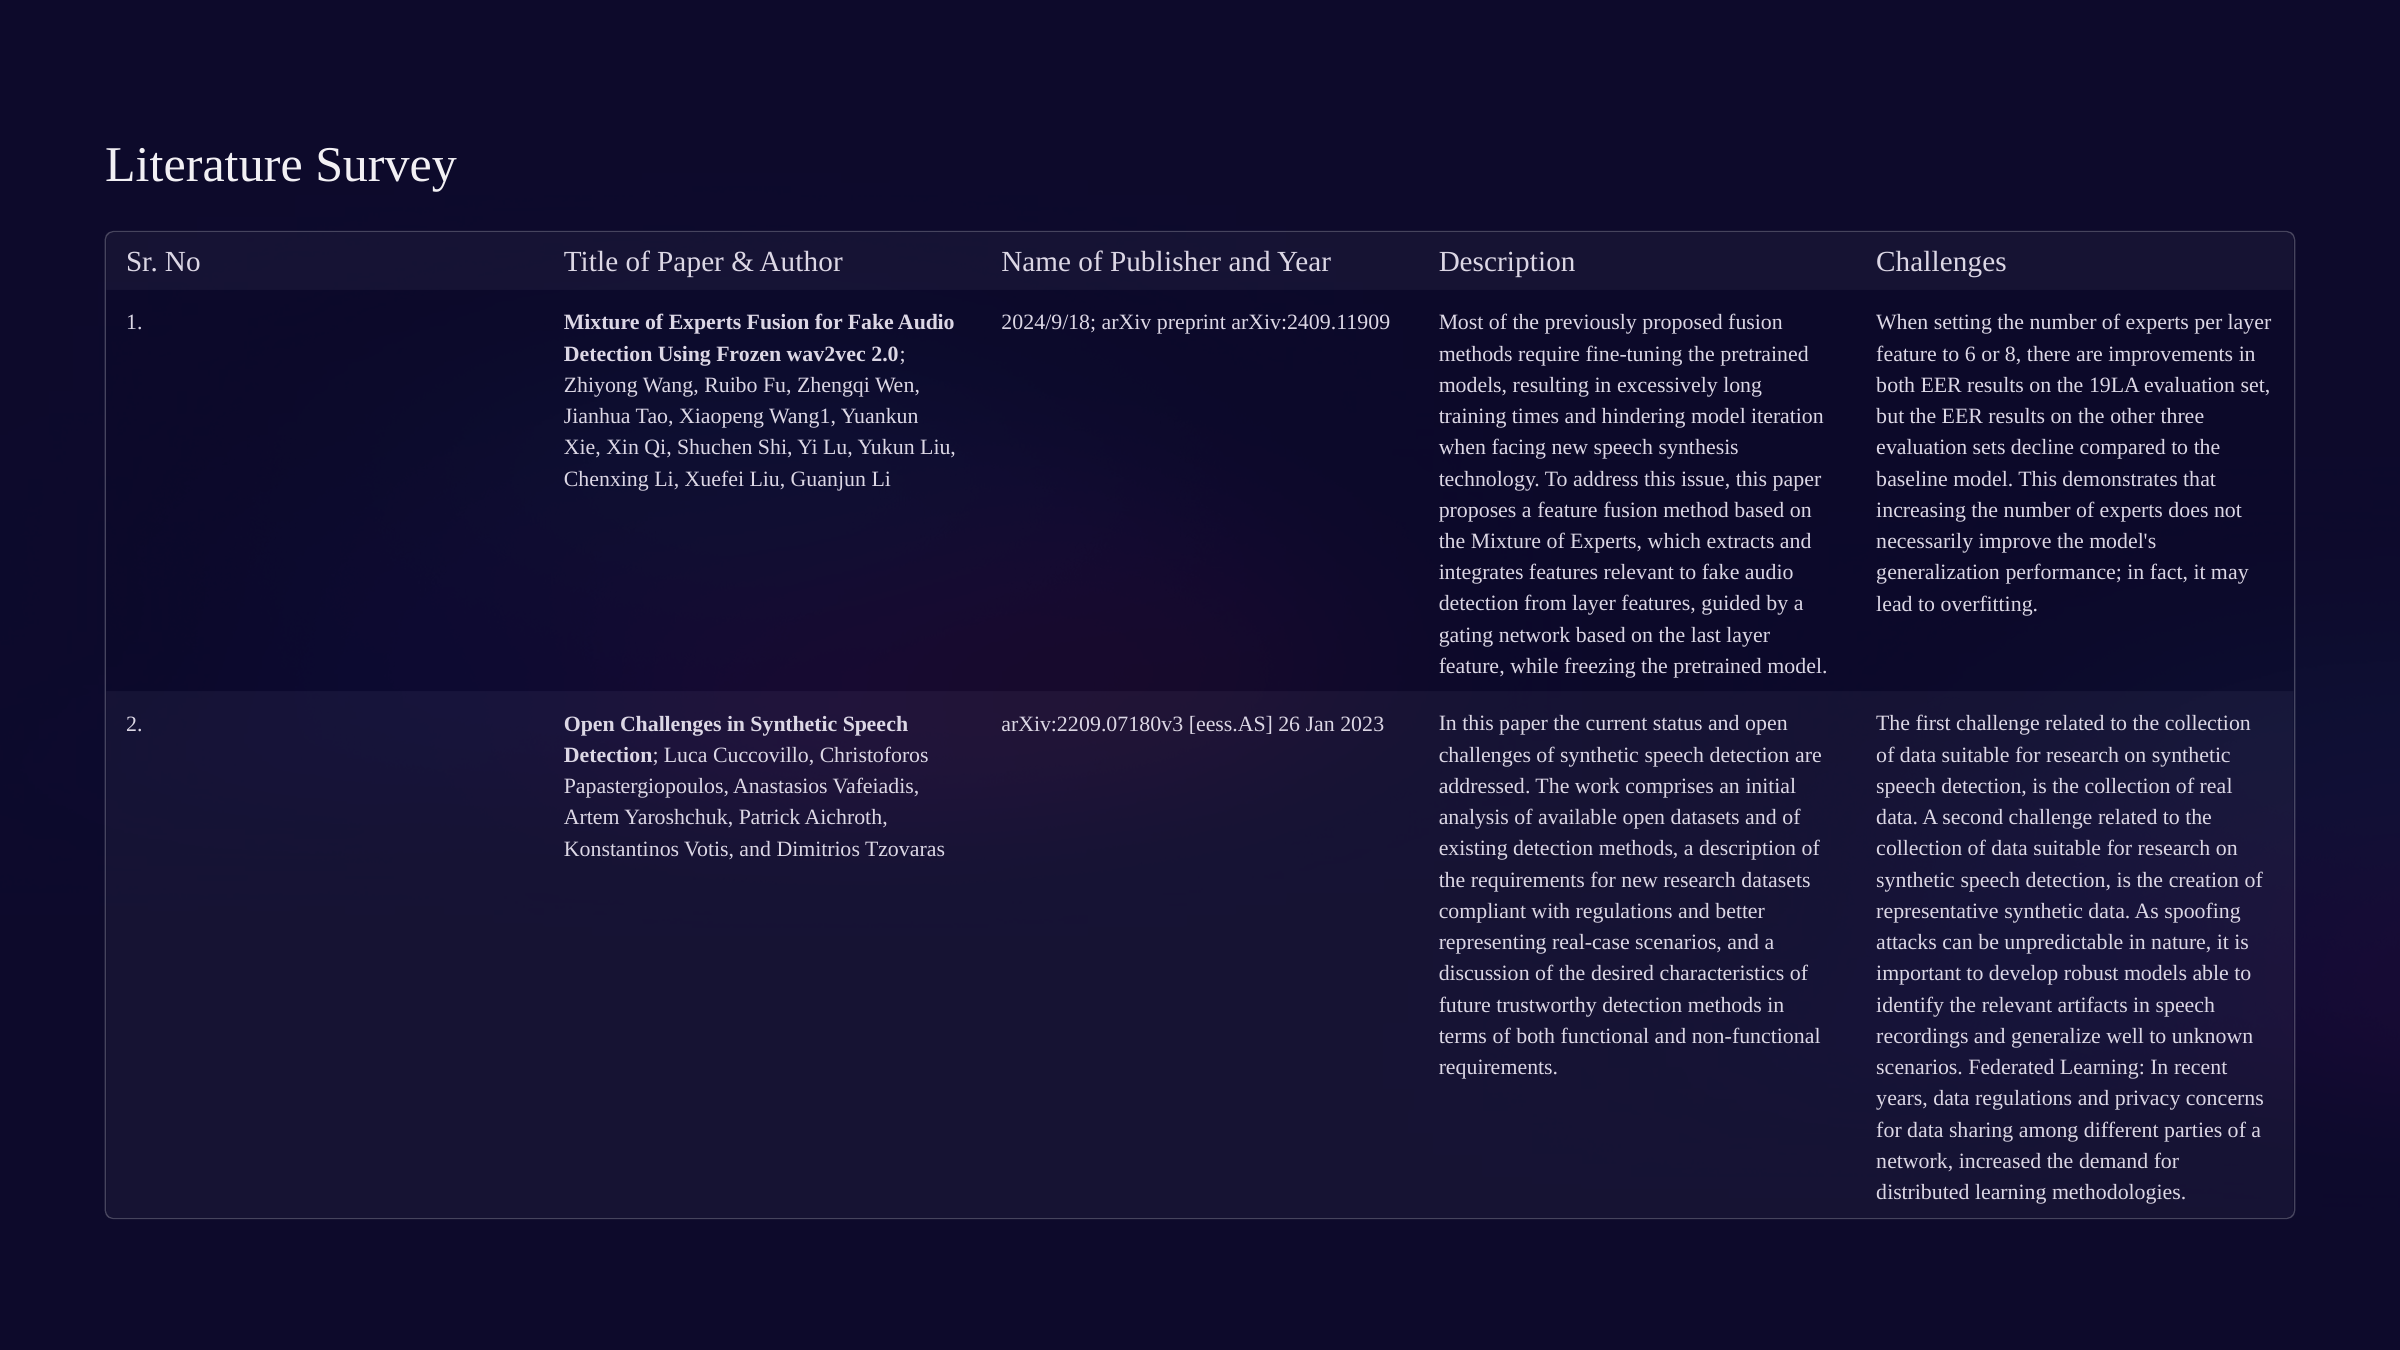

Literature Survey

Sr. No
Title of Paper & Author
Name of Publisher and Year
Description
Challenges

1.
Mixture of Experts Fusion for Fake Audio Detection Using Frozen wav2vec 2.0; Zhiyong Wang, Ruibo Fu, Zhengqi Wen, Jianhua Tao, Xiaopeng Wang1, Yuankun Xie, Xin Qi, Shuchen Shi, Yi Lu, Yukun Liu, Chenxing Li, Xuefei Liu, Guanjun Li
2024/9/18; arXiv preprint arXiv:2409.11909
Most of the previously proposed fusion methods require fine-tuning the pretrained models, resulting in excessively long training times and hindering model iteration when facing new speech synthesis technology. To address this issue, this paper proposes a feature fusion method based on the Mixture of Experts, which extracts and integrates features relevant to fake audio detection from layer features, guided by a gating network based on the last layer feature, while freezing the pretrained model.
When setting the number of experts per layer feature to 6 or 8, there are improvements in both EER results on the 19LA evaluation set, but the EER results on the other three evaluation sets decline compared to the baseline model. This demonstrates that increasing the number of experts does not necessarily improve the model's generalization performance; in fact, it may lead to overfitting.

2.
Open Challenges in Synthetic Speech Detection; Luca Cuccovillo, Christoforos Papastergiopoulos, Anastasios Vafeiadis, Artem Yaroshchuk, Patrick Aichroth, Konstantinos Votis, and Dimitrios Tzovaras
arXiv:2209.07180v3 [eess.AS] 26 Jan 2023
In this paper the current status and open challenges of synthetic speech detection are addressed. The work comprises an initial analysis of available open datasets and of existing detection methods, a description of the requirements for new research datasets compliant with regulations and better representing real-case scenarios, and a discussion of the desired characteristics of future trustworthy detection methods in terms of both functional and non-functional requirements.
The first challenge related to the collection of data suitable for research on synthetic speech detection, is the collection of real data. A second challenge related to the collection of data suitable for research on synthetic speech detection, is the creation of representative synthetic data. As spoofing attacks can be unpredictable in nature, it is important to develop robust models able to identify the relevant artifacts in speech recordings and generalize well to unknown scenarios. Federated Learning: In recent years, data regulations and privacy concerns for data sharing among different parties of a network, increased the demand for distributed learning methodologies.